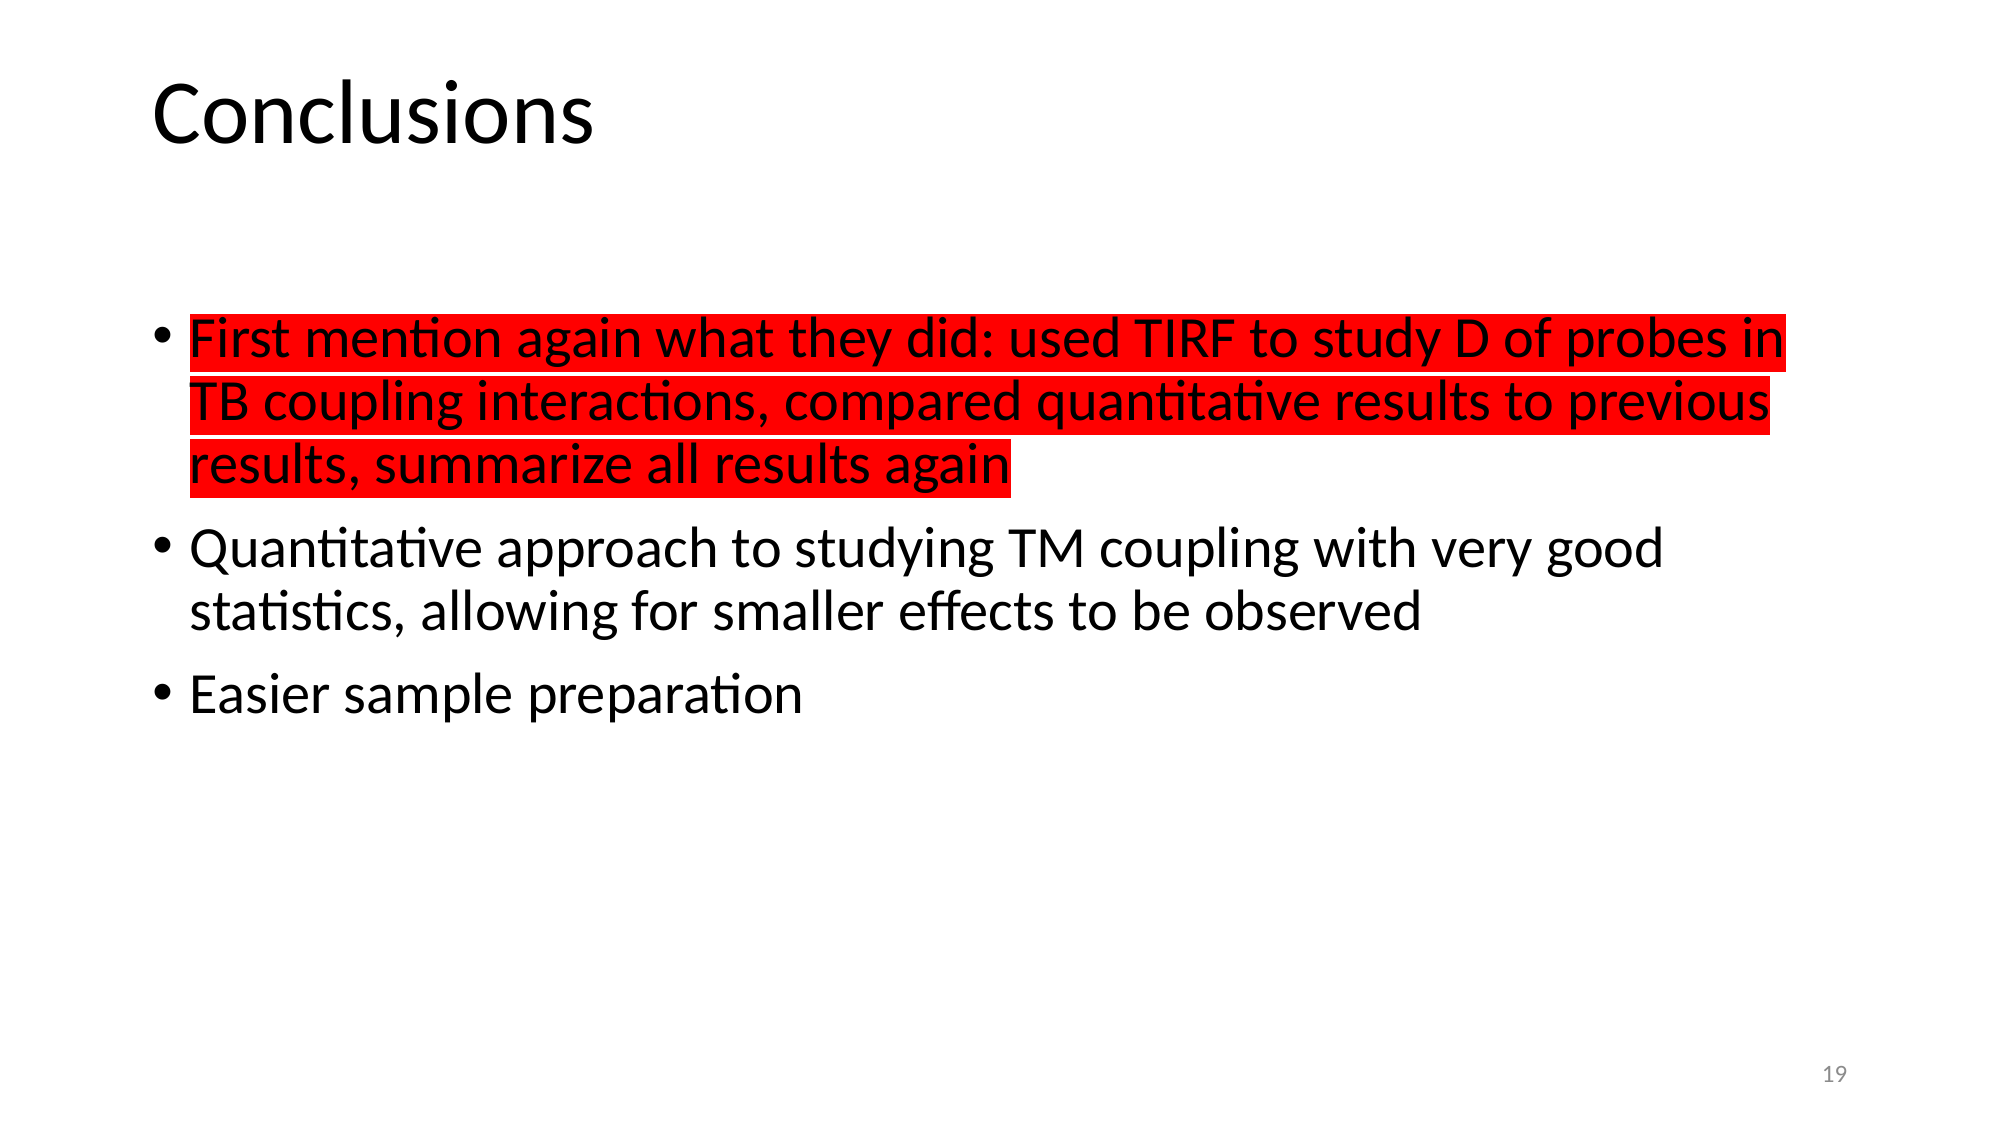

# Conclusions
First mention again what they did: used TIRF to study D of probes in TB coupling interactions, compared quantitative results to previous results, summarize all results again
Quantitative approach to studying TM coupling with very good statistics, allowing for smaller effects to be observed
Easier sample preparation
19